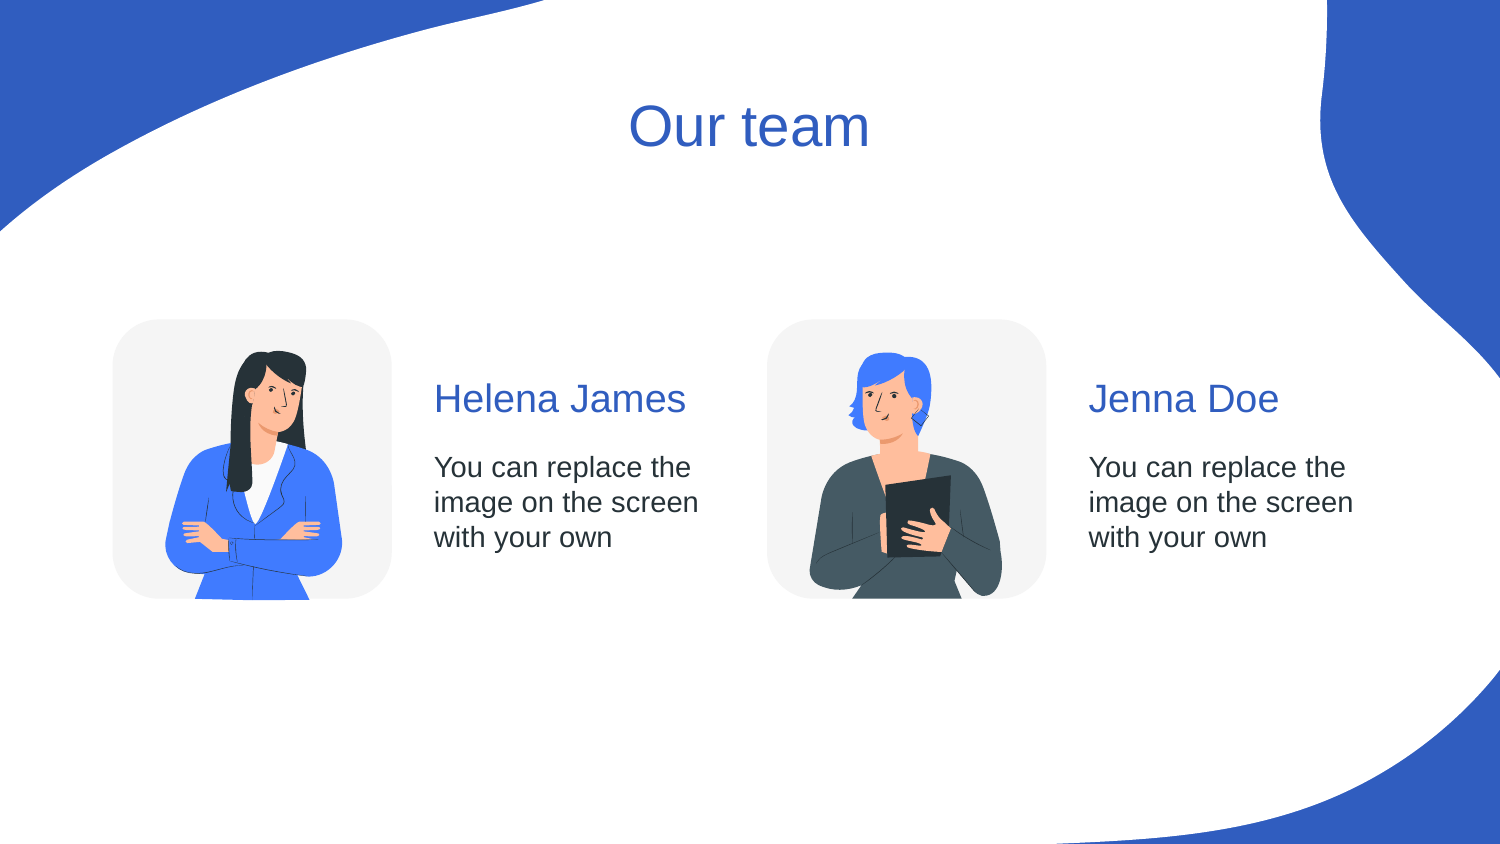

# Our team

Helena James
Jenna Doe
You can replace the image on the screen with your own

You can replace the image on the screen with your own